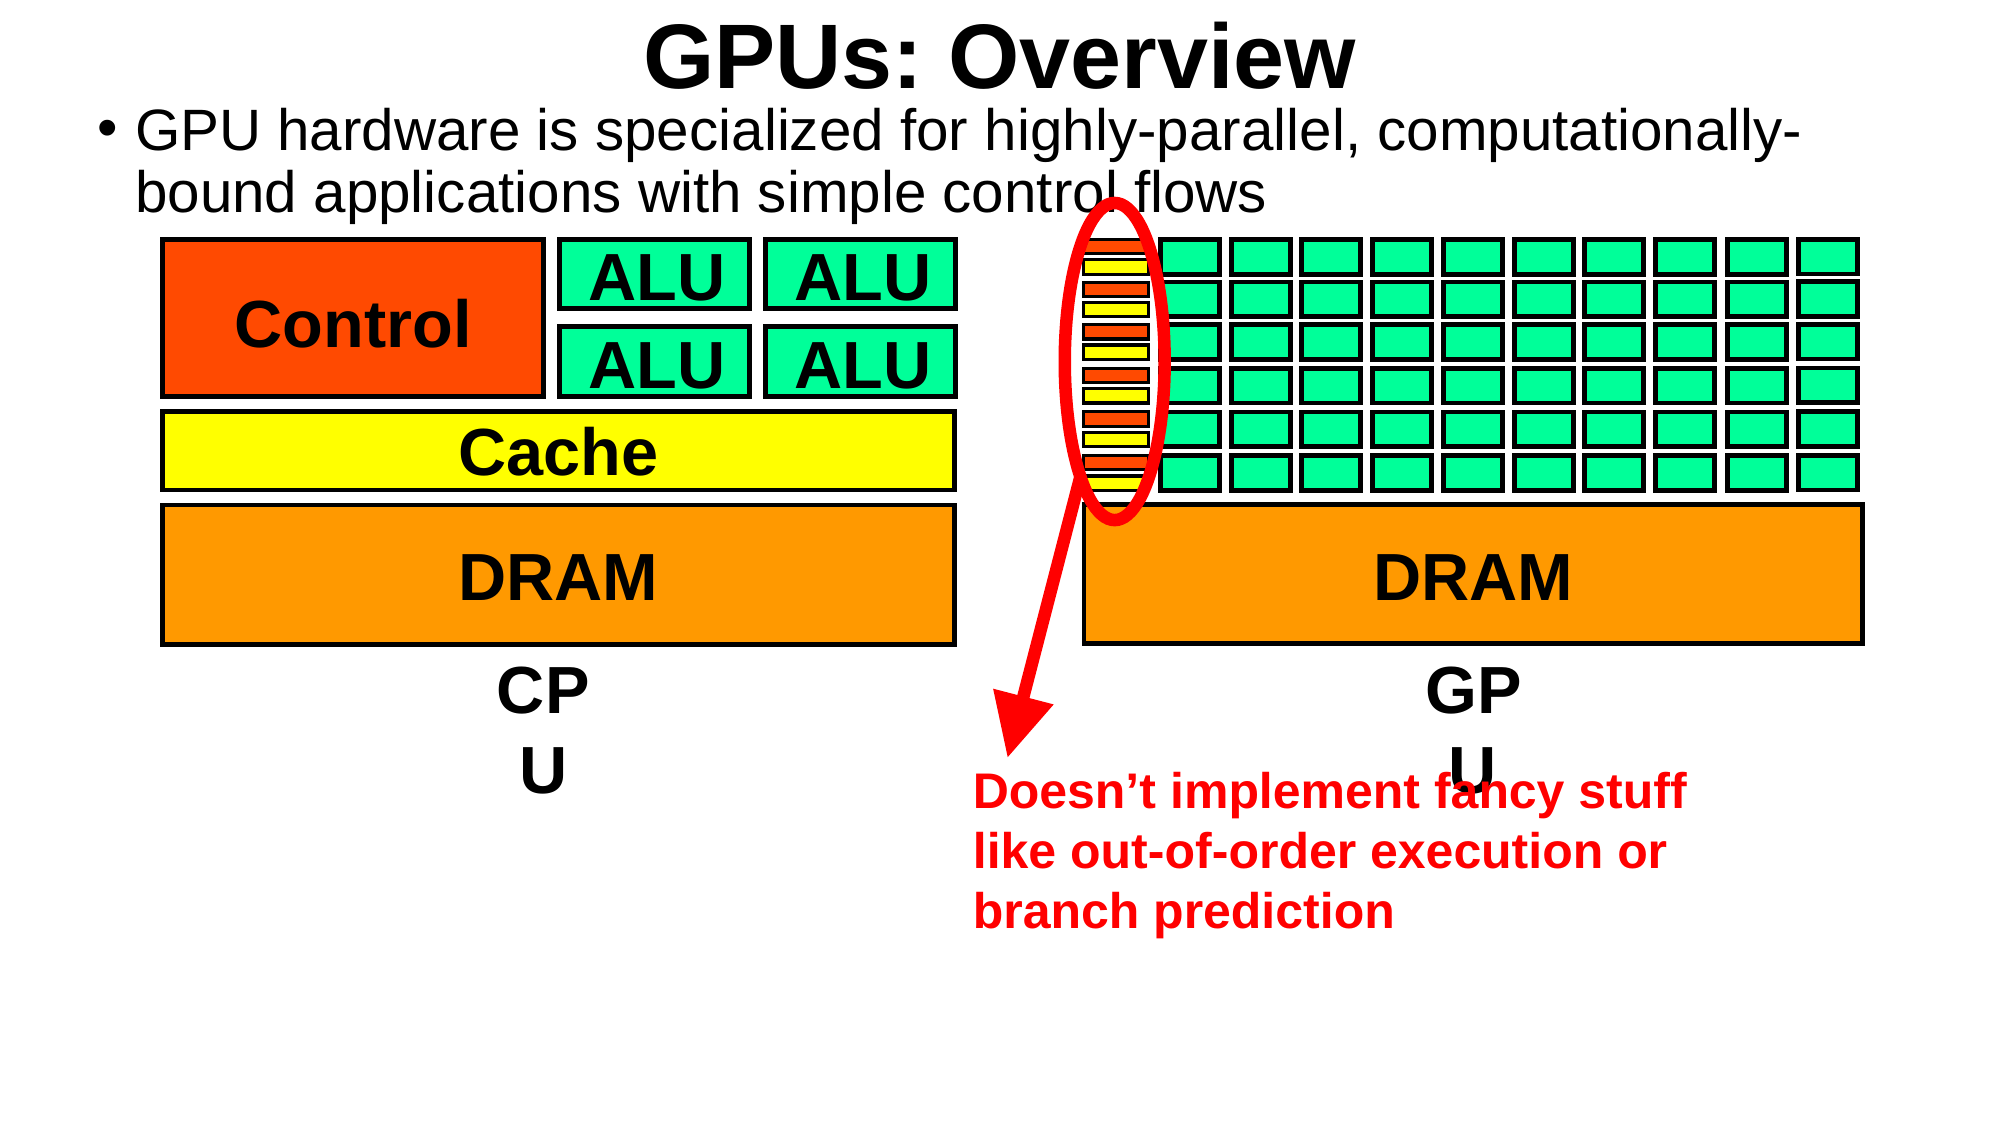

# GPUs: Overview
GPU hardware is specialized for highly-parallel, computationally-bound applications with simple control flows

Doesn’t implement fancy stuff like out-of-order execution or branch prediction
ALU

ALU

Control
ALU

ALU

Cache

DRAM
CPU

DRAM
GPU